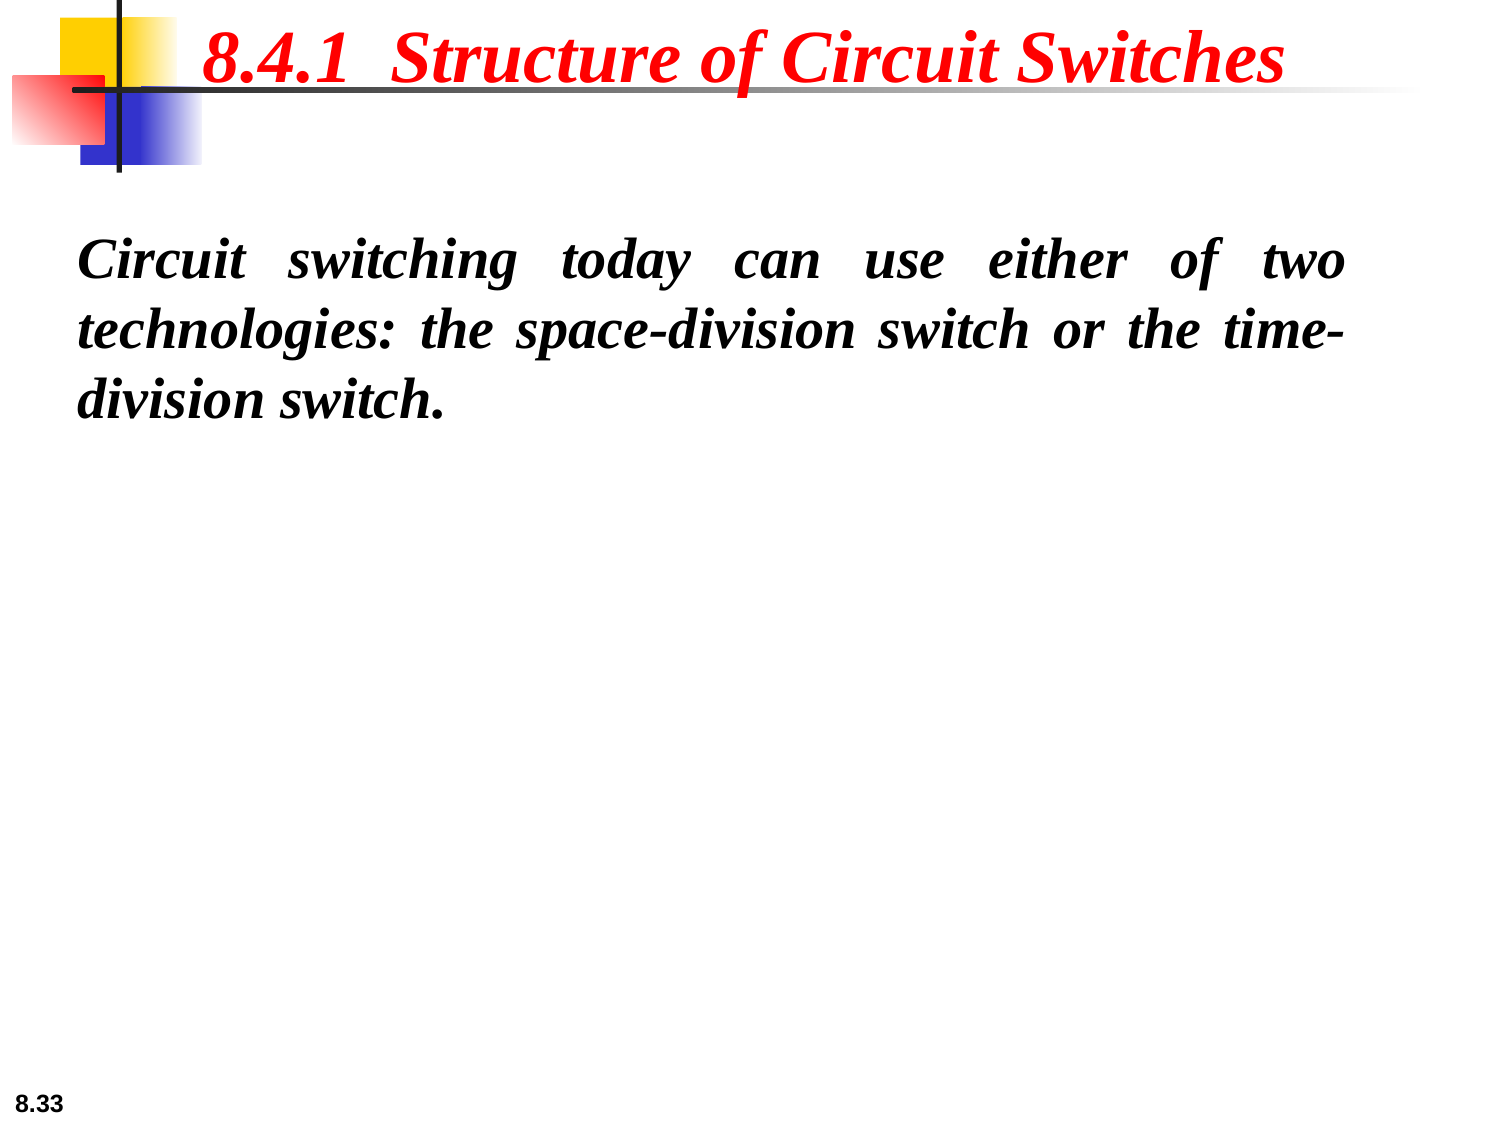

8.4.1  Structure of Circuit Switches

Circuit switching today can use either of two technologies: the space-division switch or the time-division switch.
8.33